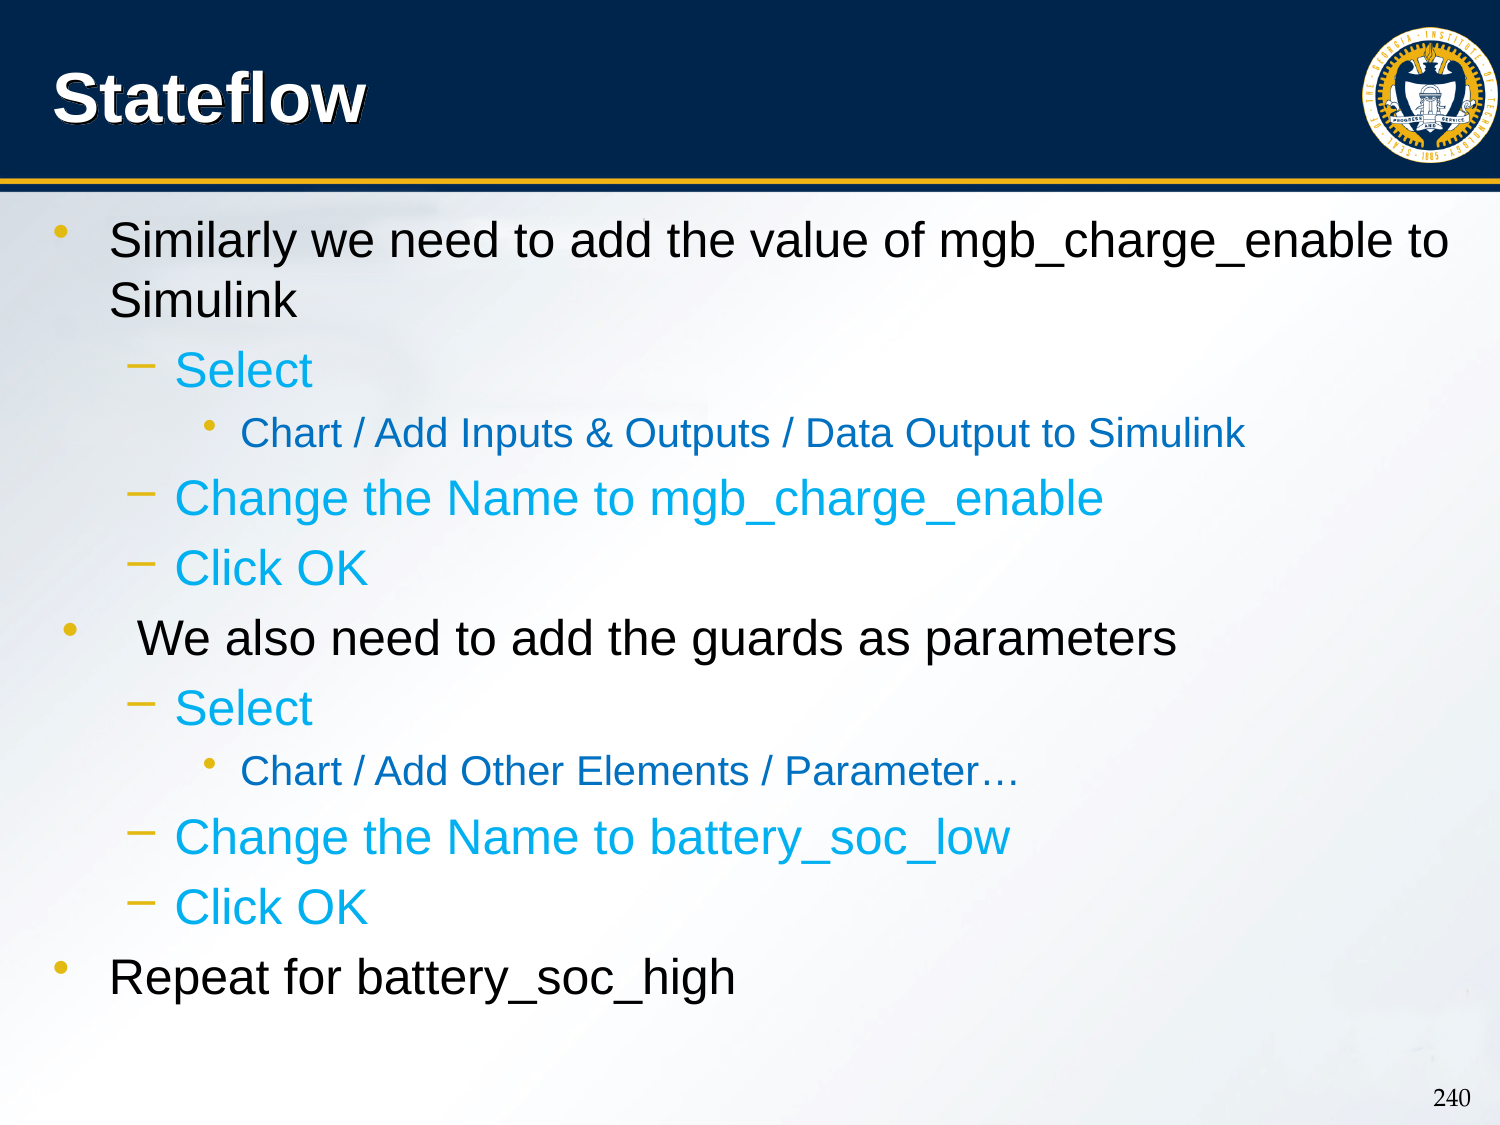

# Stateflow

Similarly we need to add the value of mgb_charge_enable to Simulink
Select
Chart / Add Inputs & Outputs / Data Output to Simulink
Change the Name to mgb_charge_enable
Click OK
We also need to add the guards as parameters
Select
Chart / Add Other Elements / Parameter…
Change the Name to battery_soc_low
Click OK
Repeat for battery_soc_high